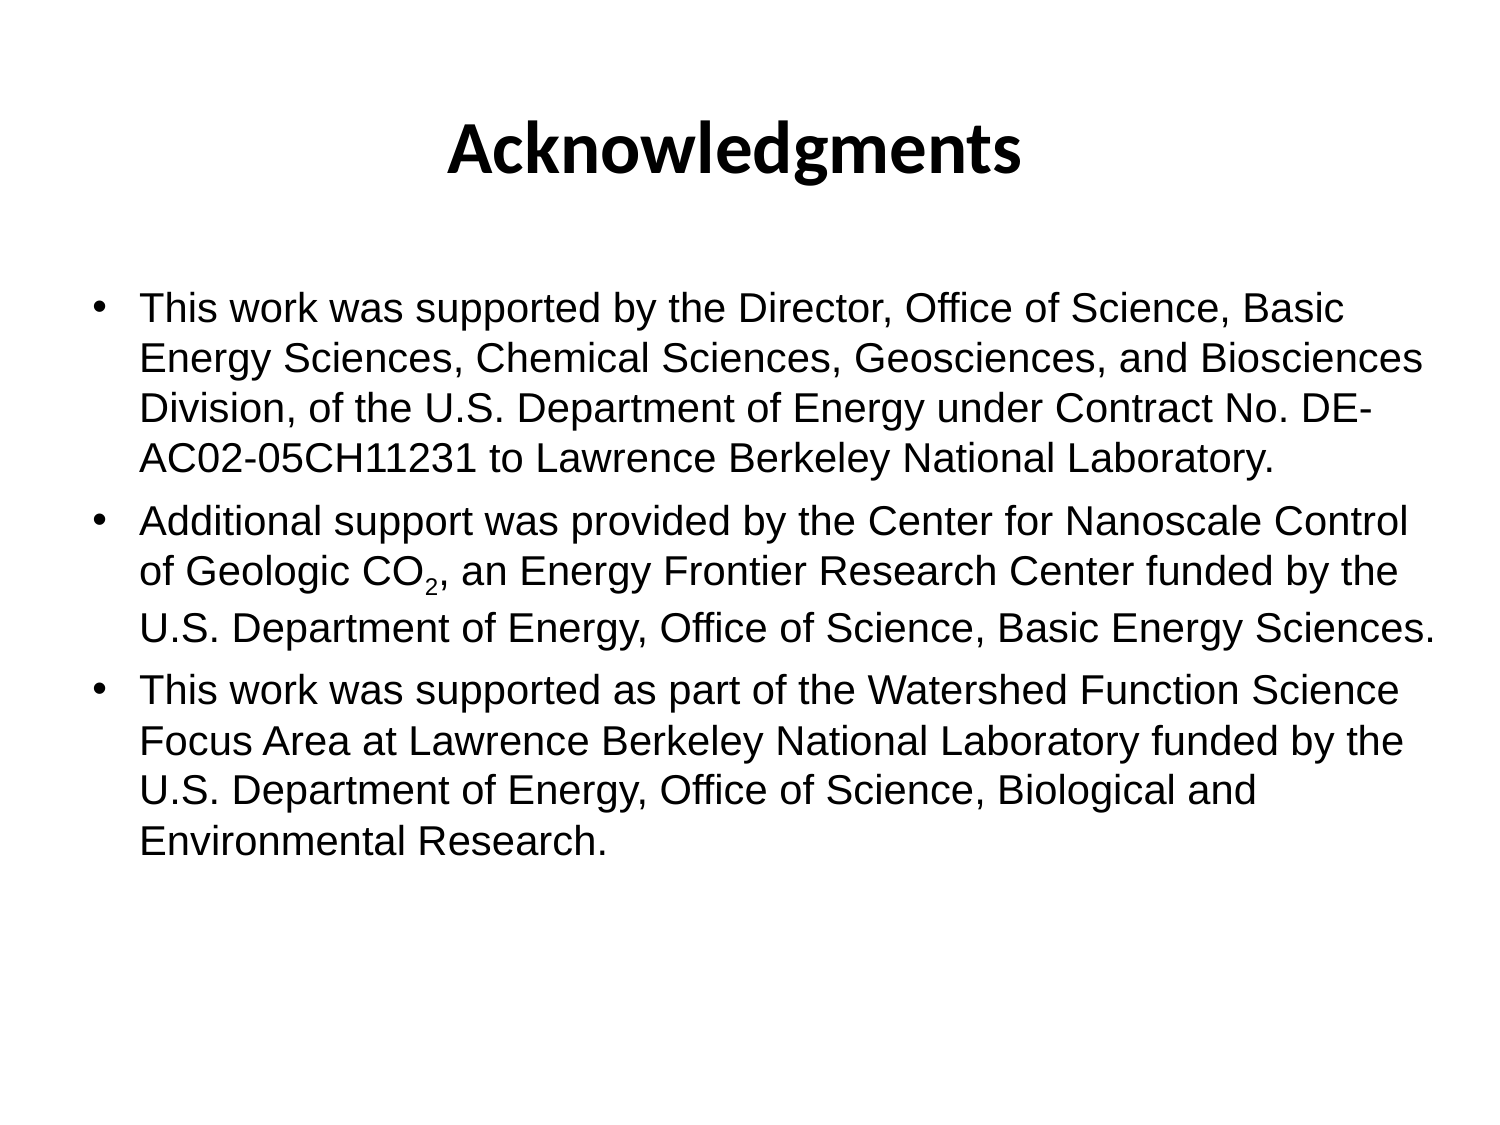

Acknowledgments
This work was supported by the Director, Office of Science, Basic Energy Sciences, Chemical Sciences, Geosciences, and Biosciences Division, of the U.S. Department of Energy under Contract No. DE-AC02-05CH11231 to Lawrence Berkeley National Laboratory.
Additional support was provided by the Center for Nanoscale Control of Geologic CO2, an Energy Frontier Research Center funded by the U.S. Department of Energy, Office of Science, Basic Energy Sciences.
This work was supported as part of the Watershed Function Science Focus Area at Lawrence Berkeley National Laboratory funded by the U.S. Department of Energy, Office of Science, Biological and Environmental Research.